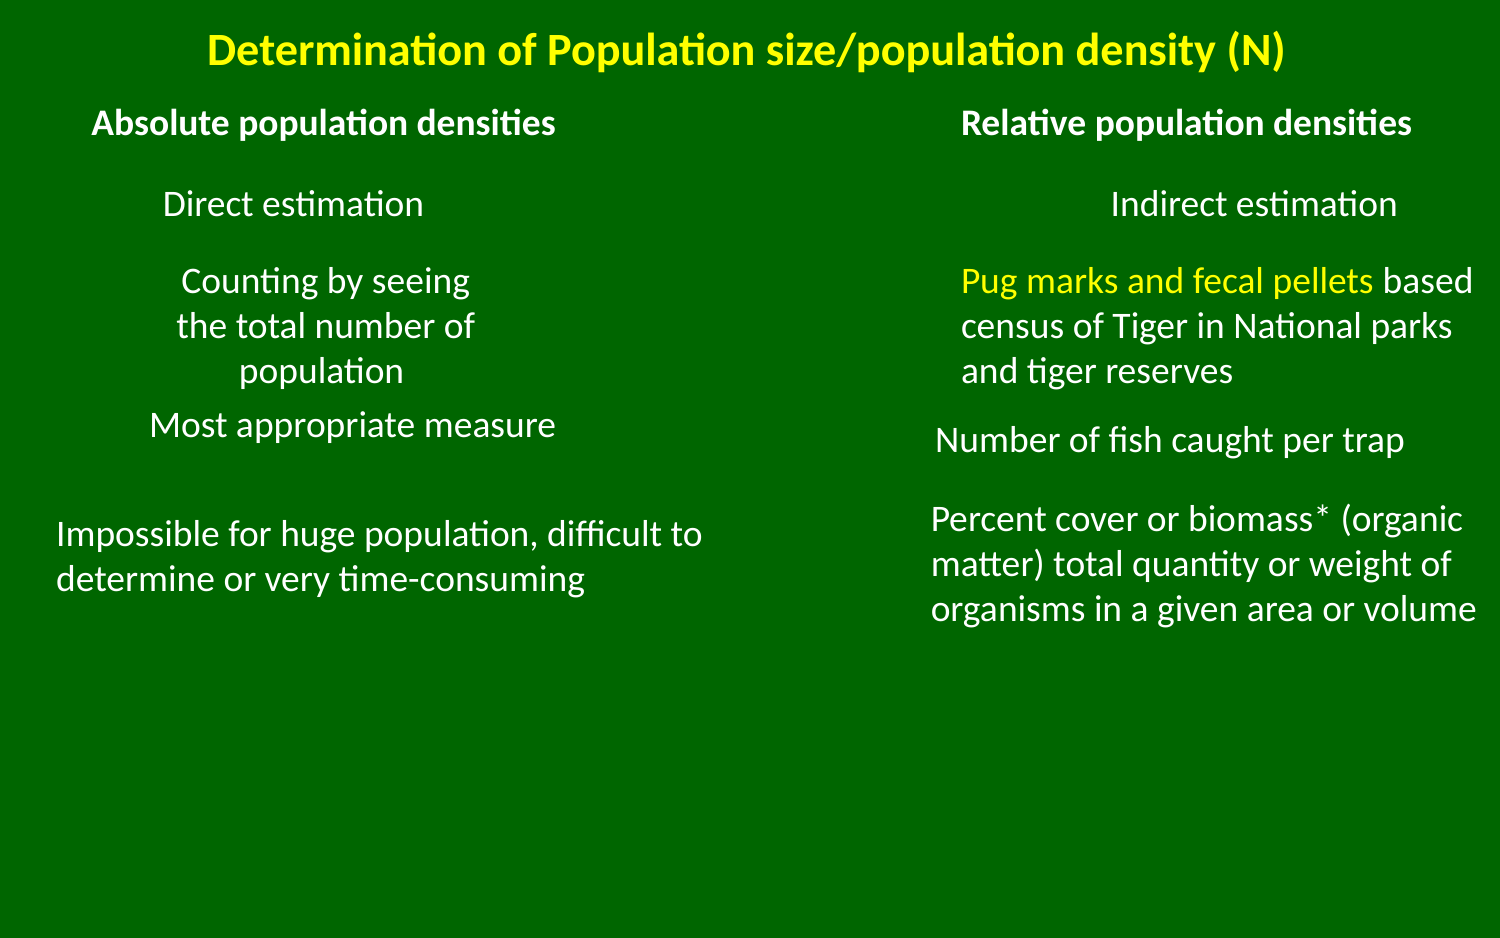

# Determination of Population size/population density (N)
Absolute population densities
Relative population densities
Direct estimation
Indirect estimation
Counting by seeing the total number of population
Pug marks and fecal pellets based census of Tiger in National parks and tiger reserves
Most appropriate measure
Number of fish caught per trap
Percent cover or biomass* (organic matter) total quantity or weight of organisms in a given area or volume
Impossible for huge population, difficult to determine or very time-consuming